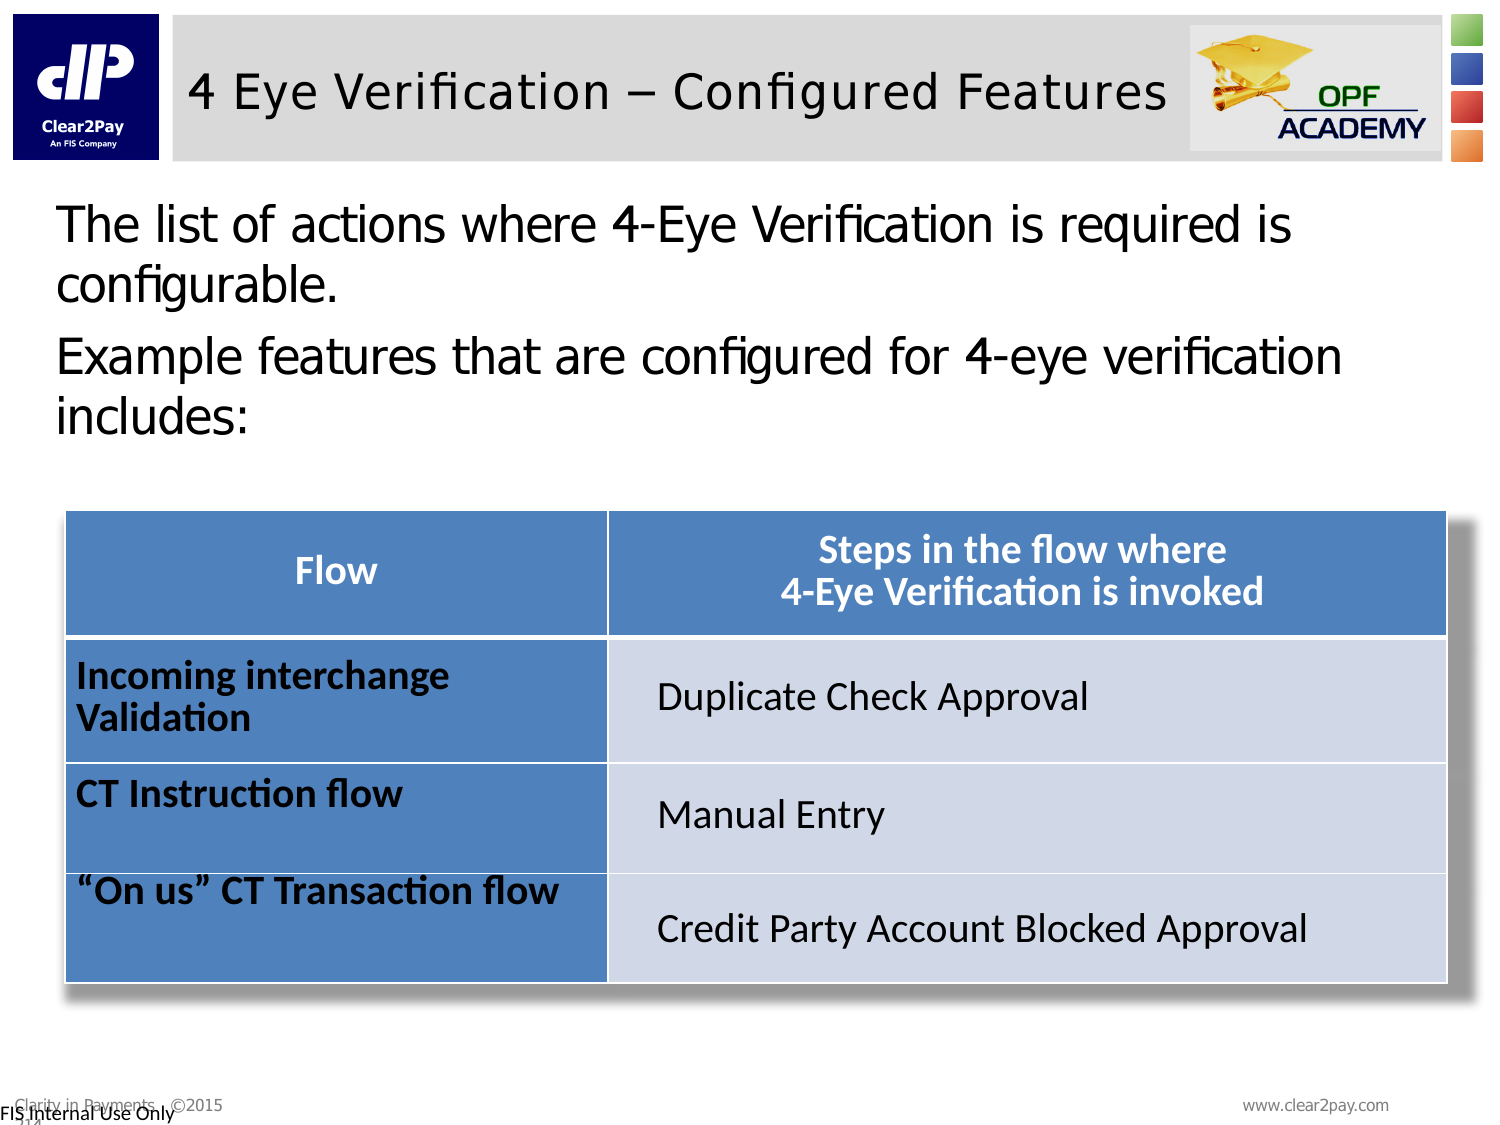

# 4 Eye Verification – Configured Features
The list of actions where 4-Eye Verification is required is configurable.
Example features that are configured for 4-eye verification includes:

| Flow | Steps in the flow where 4-Eye Verification is invoked |
| --- | --- |
| Incoming interchange Validation | Duplicate Check Approval |
| CT Instruction flow | Manual Entry |
| “On us” CT Transaction flow | Credit Party Account Blocked Approval |